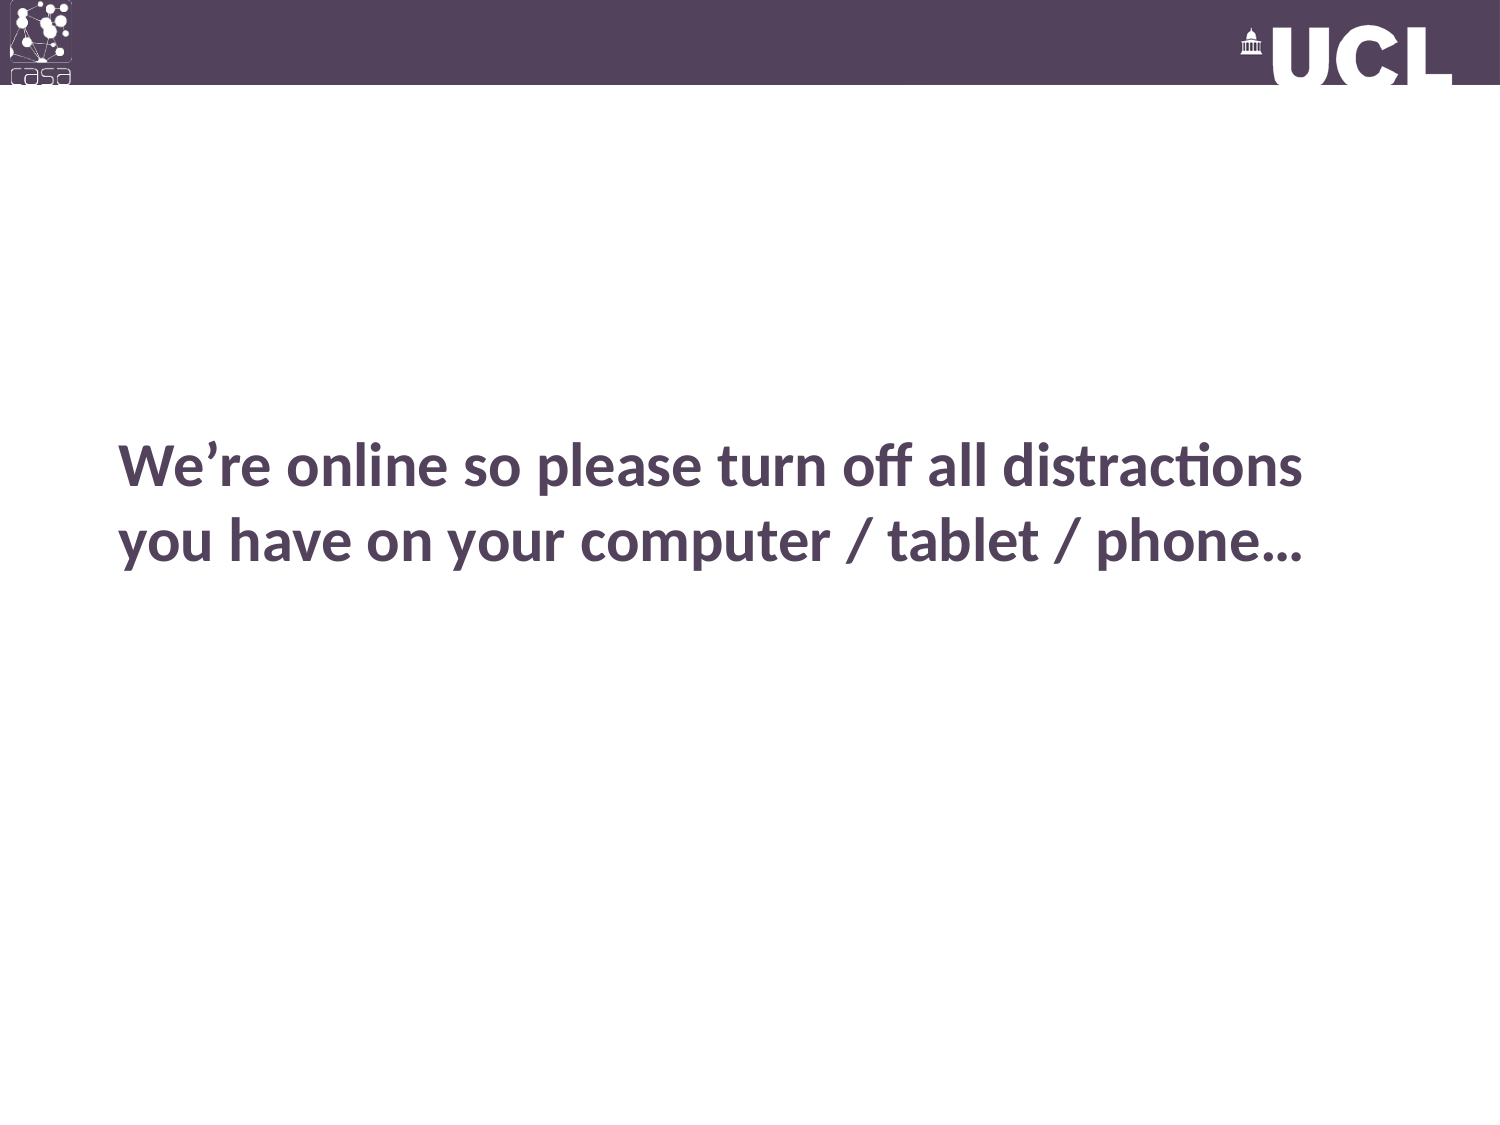

We’re online so please turn off all distractions you have on your computer / tablet / phone…
#